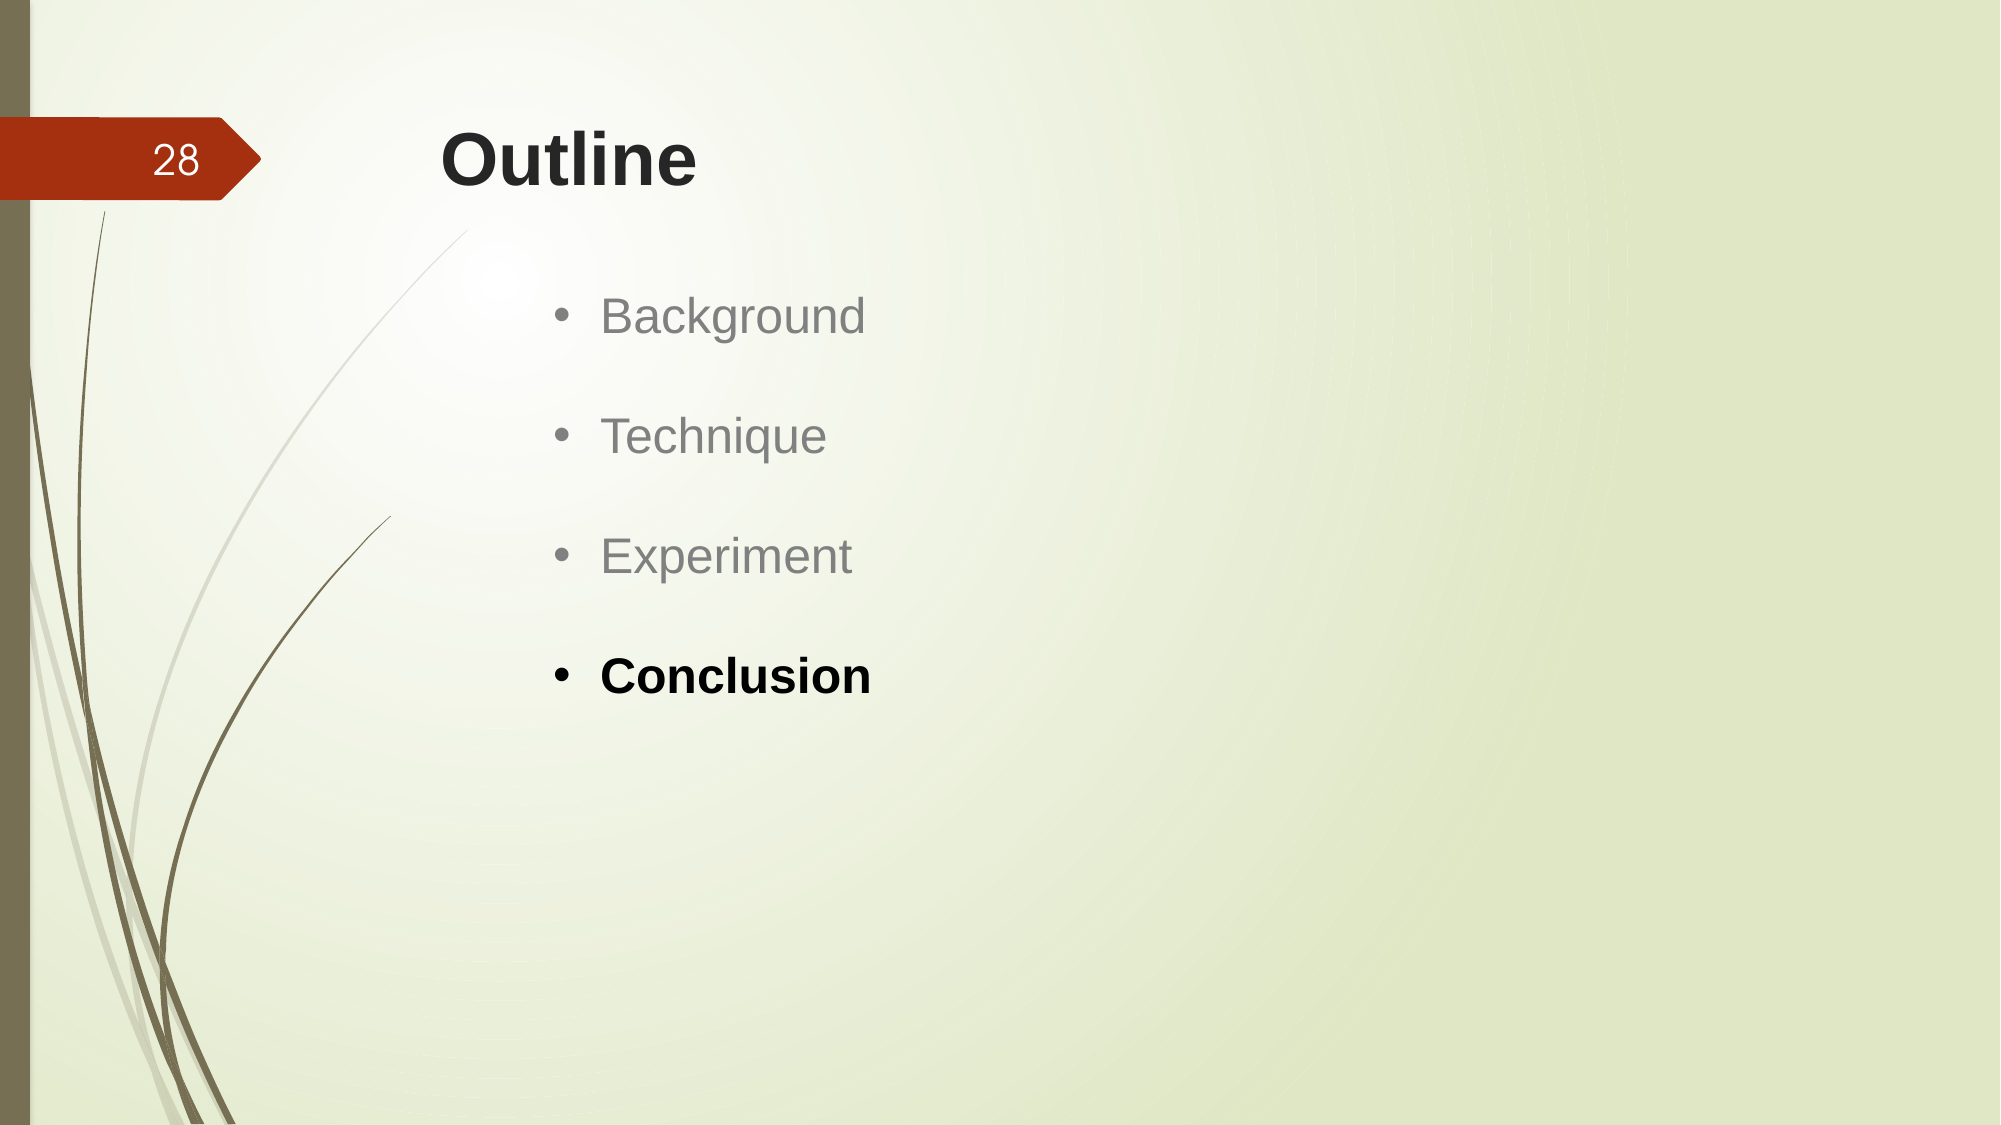

# Outline
28
Background

Technique

Experiment

Conclusion